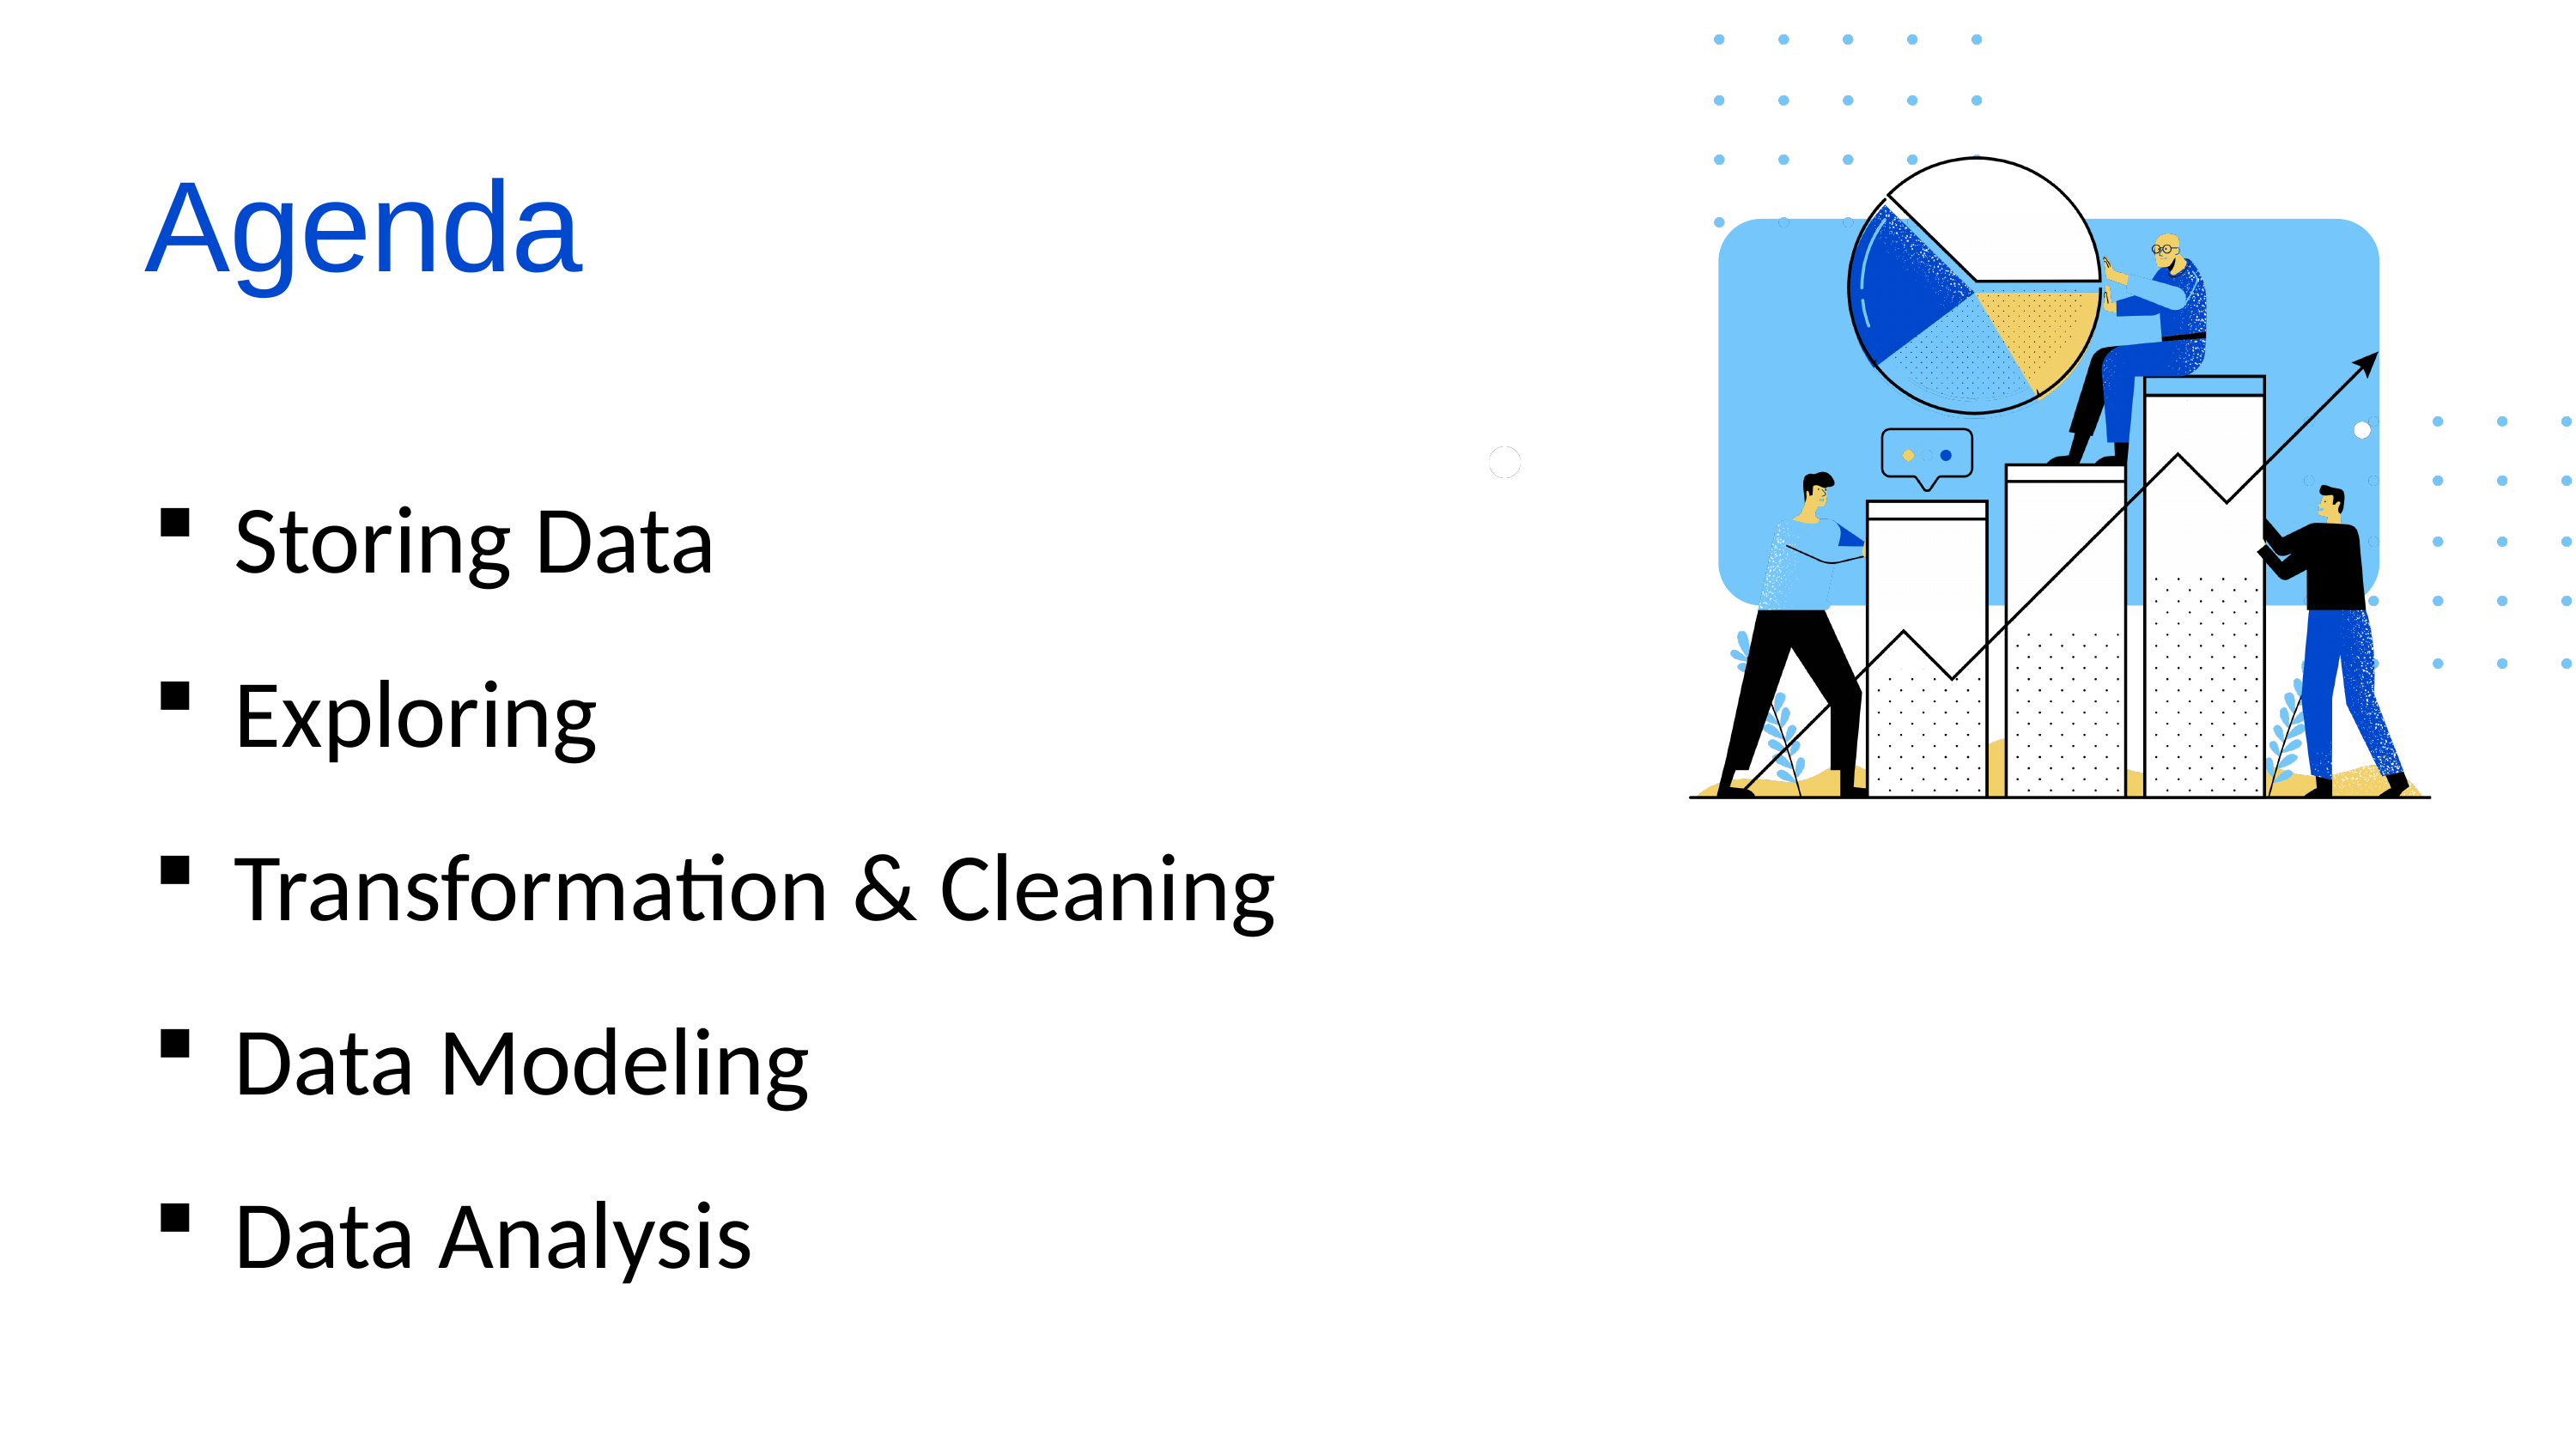

Agenda

Agenda

Storing Data
Exploring
Transformation & Cleaning
Data Modeling
Data Analysis